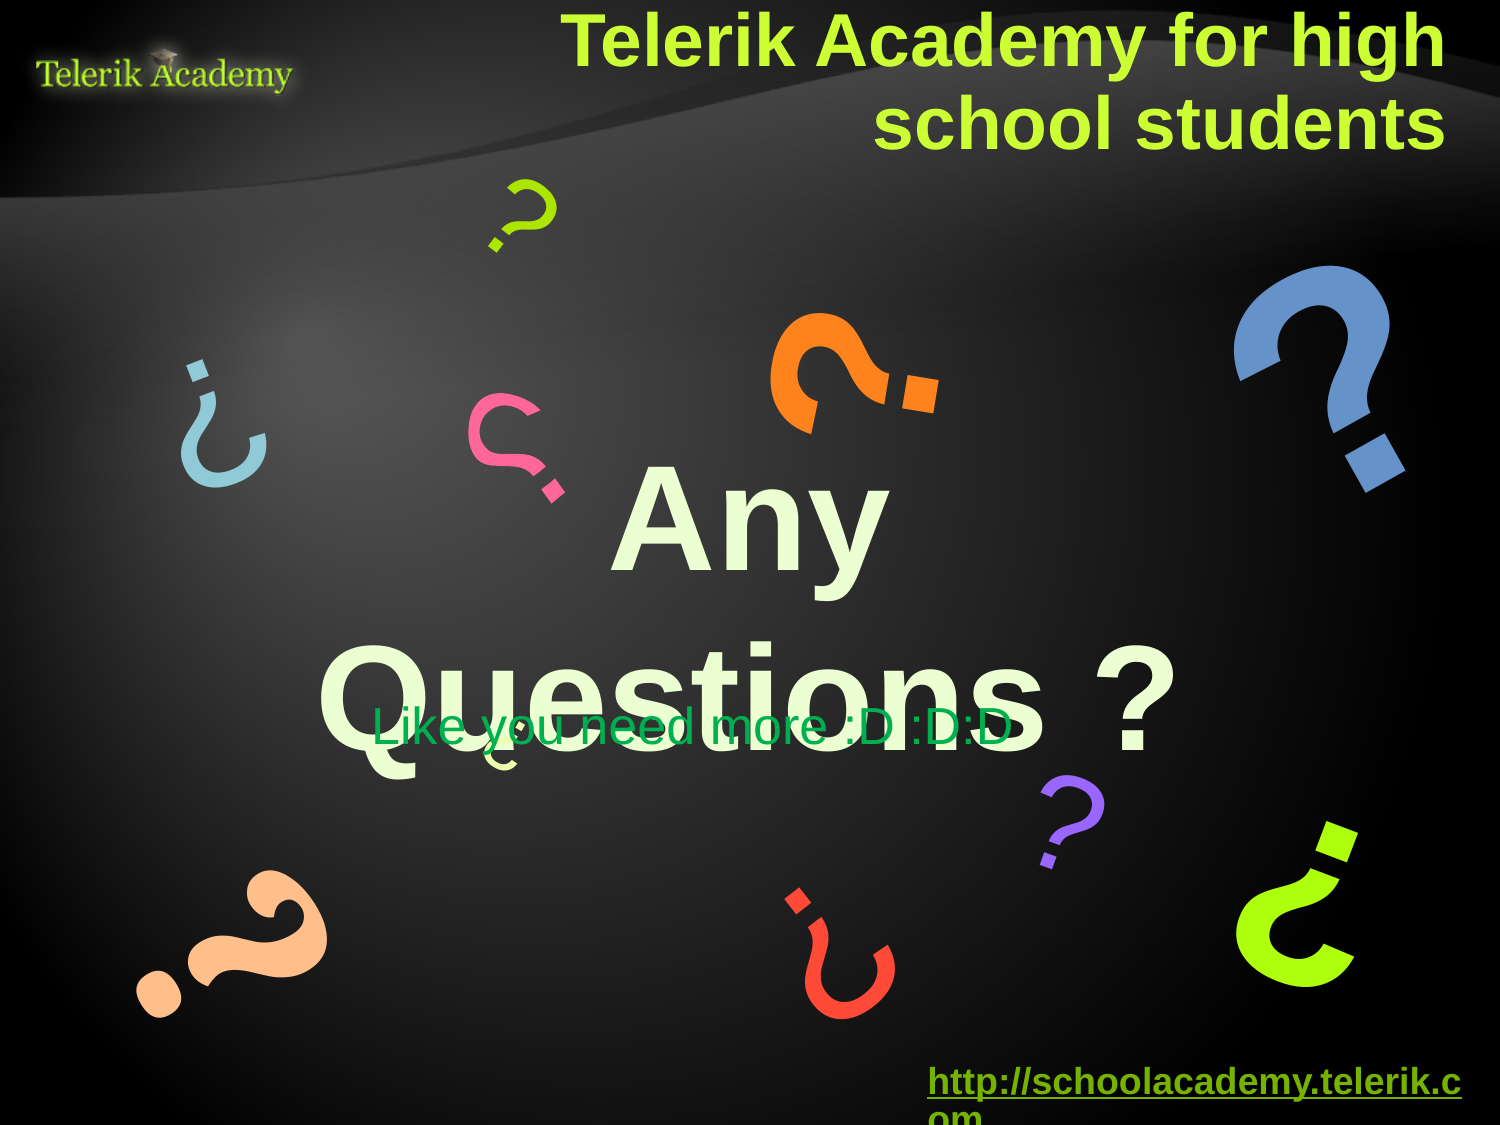

# Telerik Academy for high school students
?
?
?
?
?
Any Questions ?
Like you need more :D :D:D

?
?
?
?
?
http://schoolacademy.telerik.com